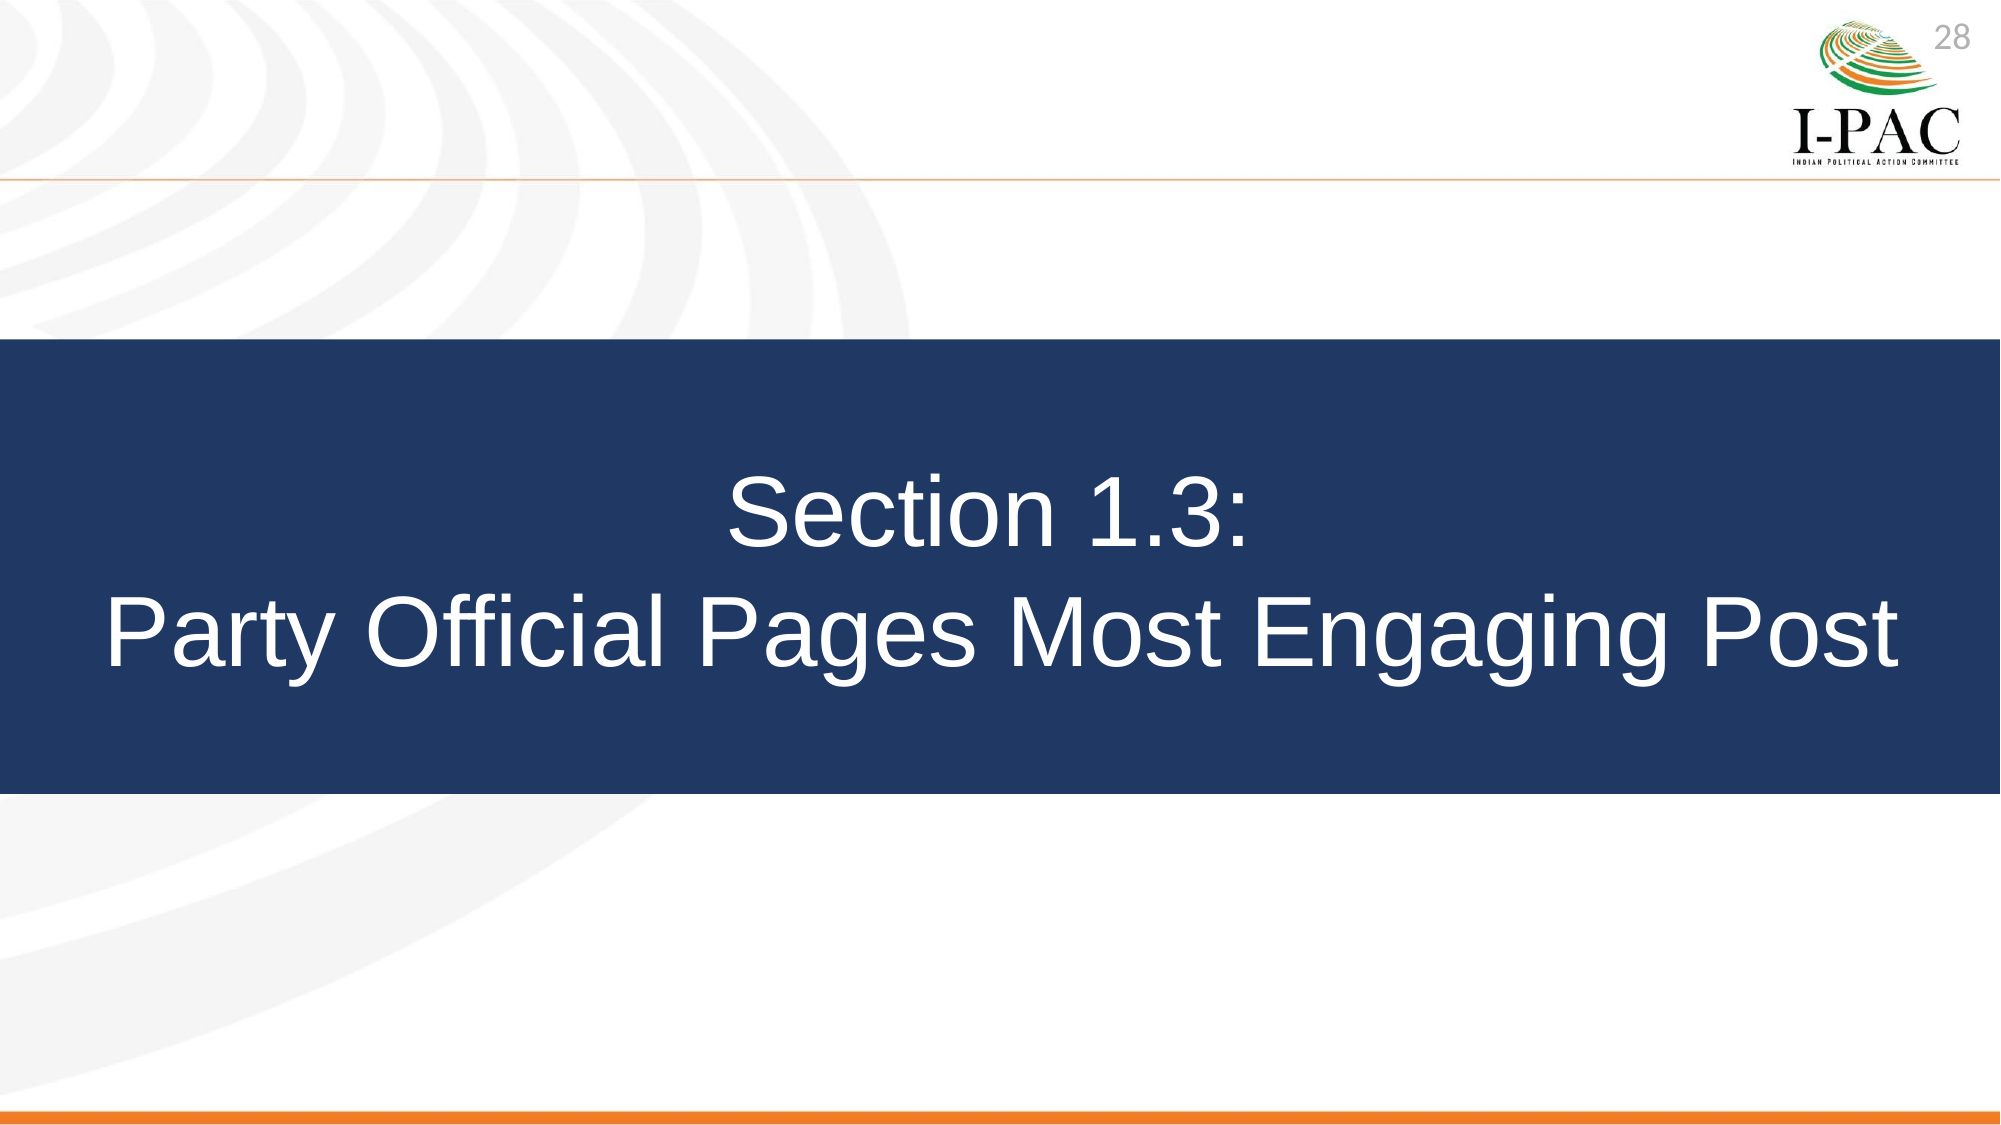

28

Section 1.3:
Party Official Pages Most Engaging Post

# SMA